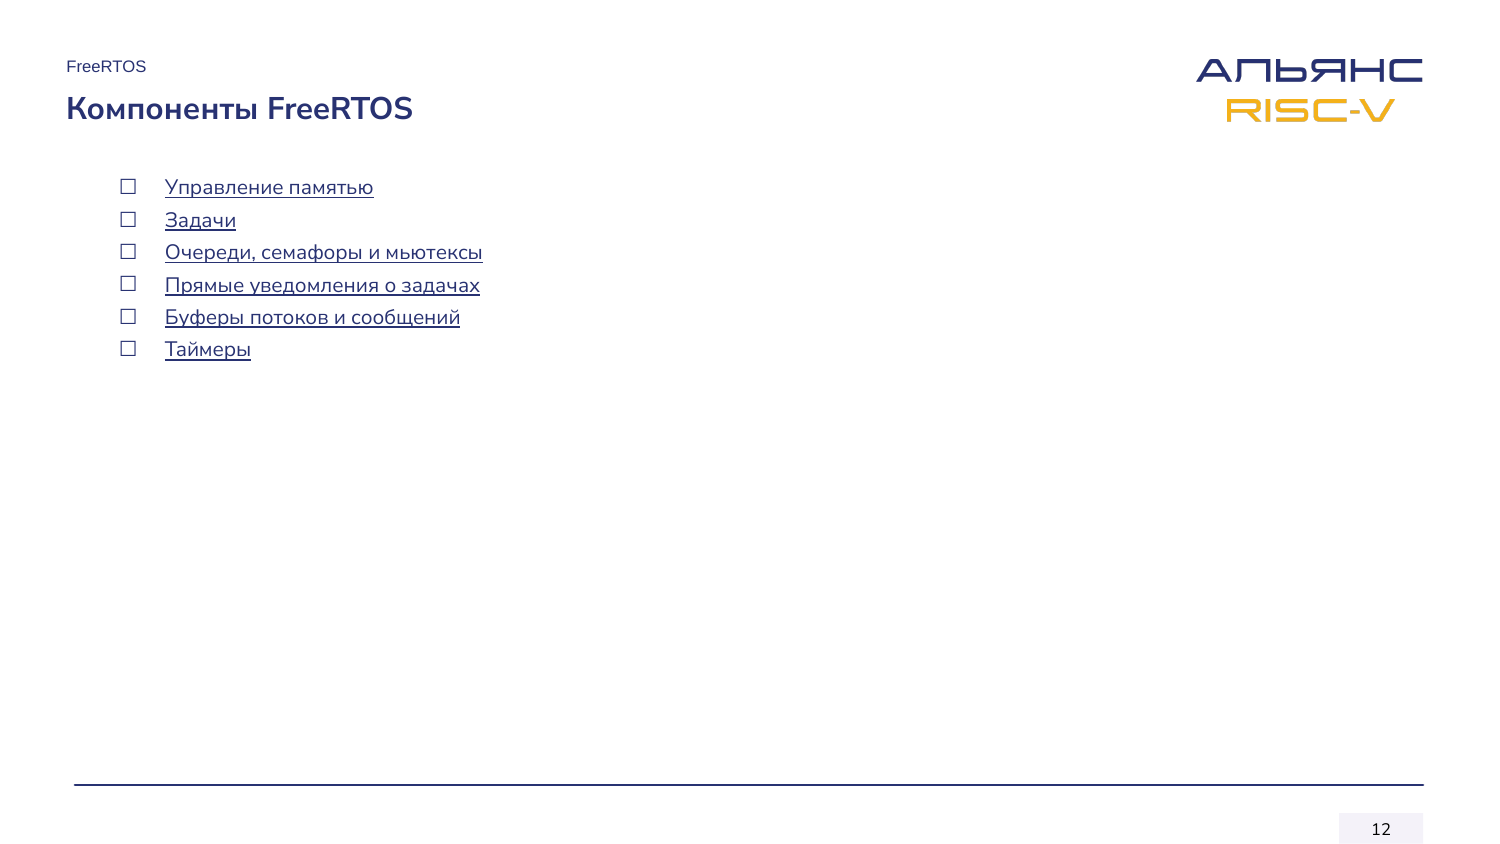

FreeRTOS
# Компоненты FreeRTOS
Управление памятью
Задачи
Очереди, семафоры и мьютексы
Прямые уведомления о задачах
Буферы потоков и сообщений
Таймеры